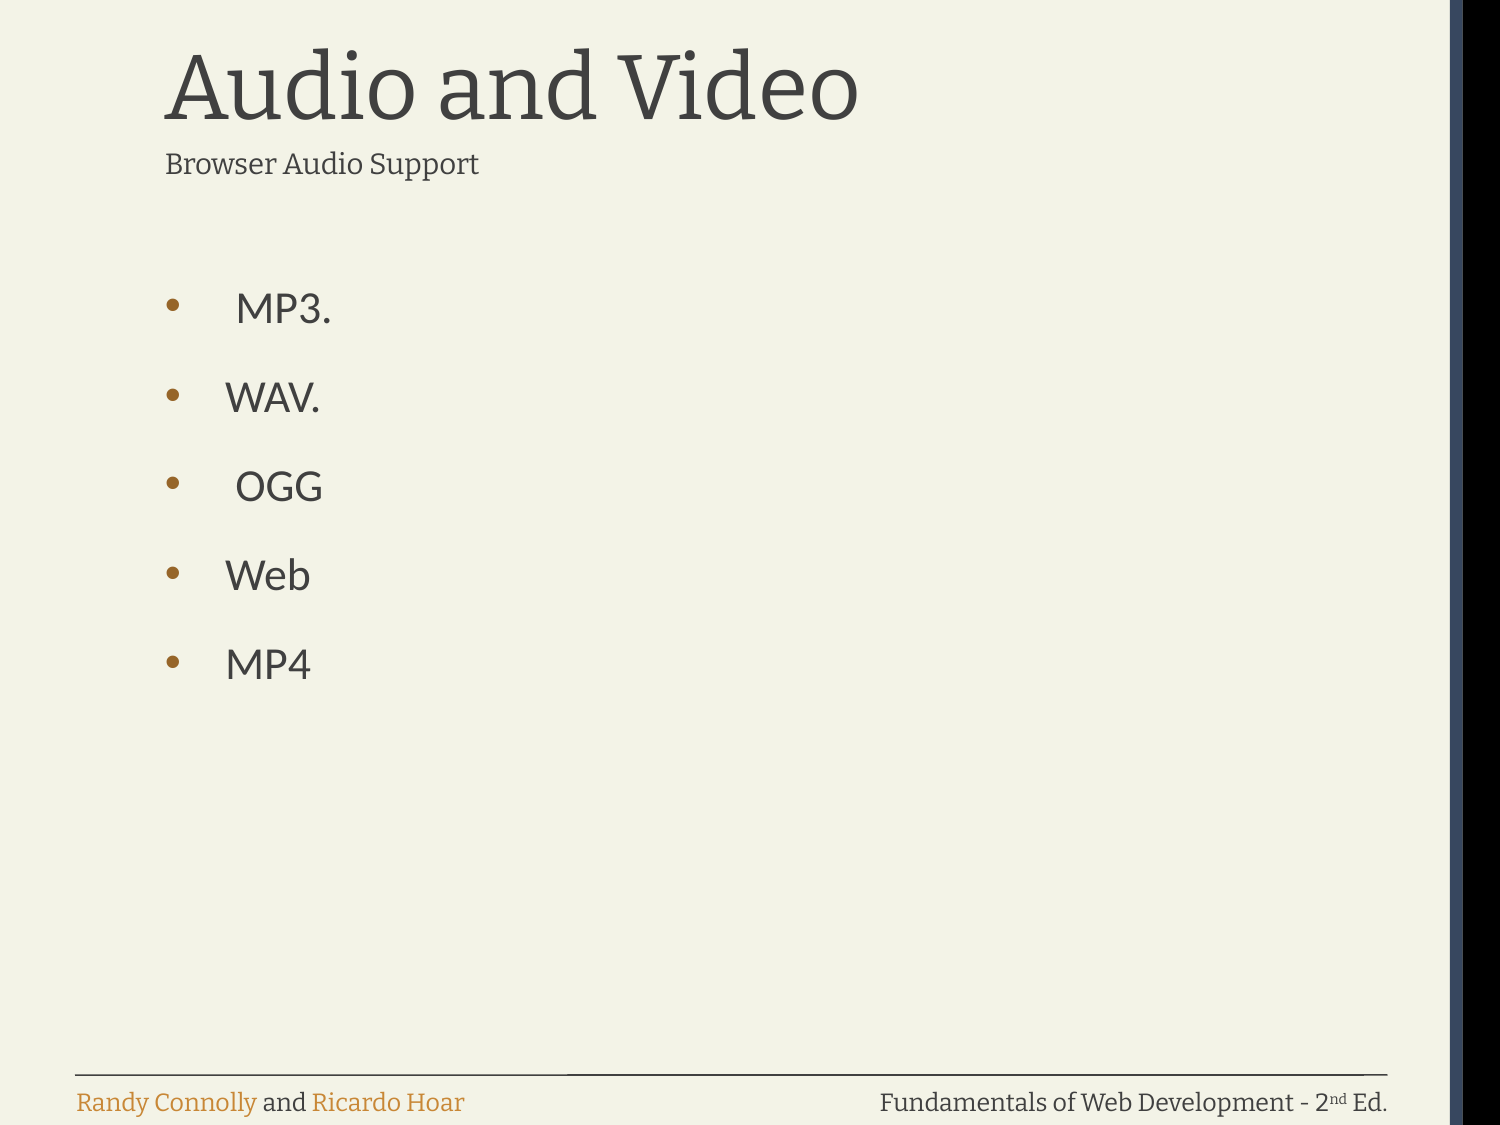

# Audio and Video
Browser Audio Support
 MP3.
WAV.
 OGG
Web
MP4